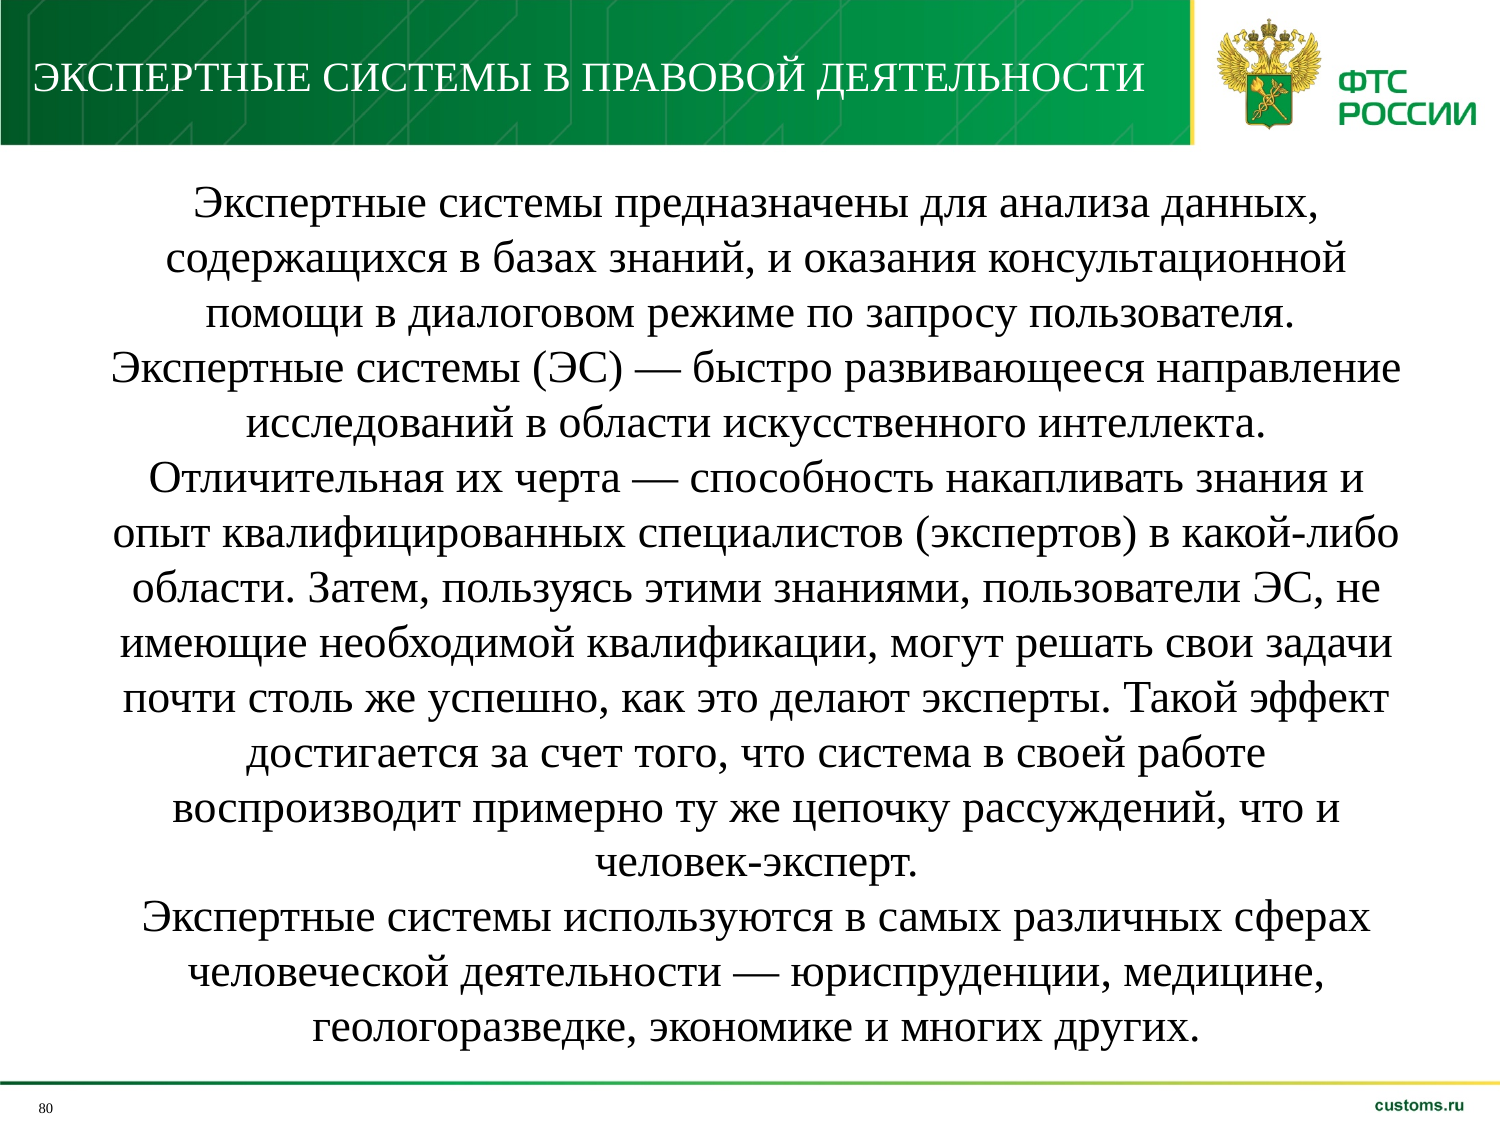

ЭКСПЕРТНЫЕ СИСТЕМЫ В ПРАВОВОЙ ДЕЯТЕЛЬНОСТИ
Экспертные системы предназначены для анализа данных, содержащихся в базах знаний, и оказания консультационной помощи в диалоговом режиме по запросу пользователя.
Экспертные системы (ЭС) — быстро развивающееся направление исследований в области искусственного интеллекта. Отличительная их черта — способность накапливать знания и опыт квалифицированных специалистов (экспертов) в какой-либо области. Затем, пользуясь этими знаниями, пользователи ЭС, не имеющие необходимой квалификации, могут решать свои задачи почти столь же успешно, как это делают эксперты. Такой эффект достигается за счет того, что система в своей работе воспроизводит примерно ту же цепочку рассуждений, что и человек-эксперт.
Экспертные системы используются в самых различных сферах человеческой деятельности — юриспруденции, медицине, геологоразведке, экономике и многих других.
80